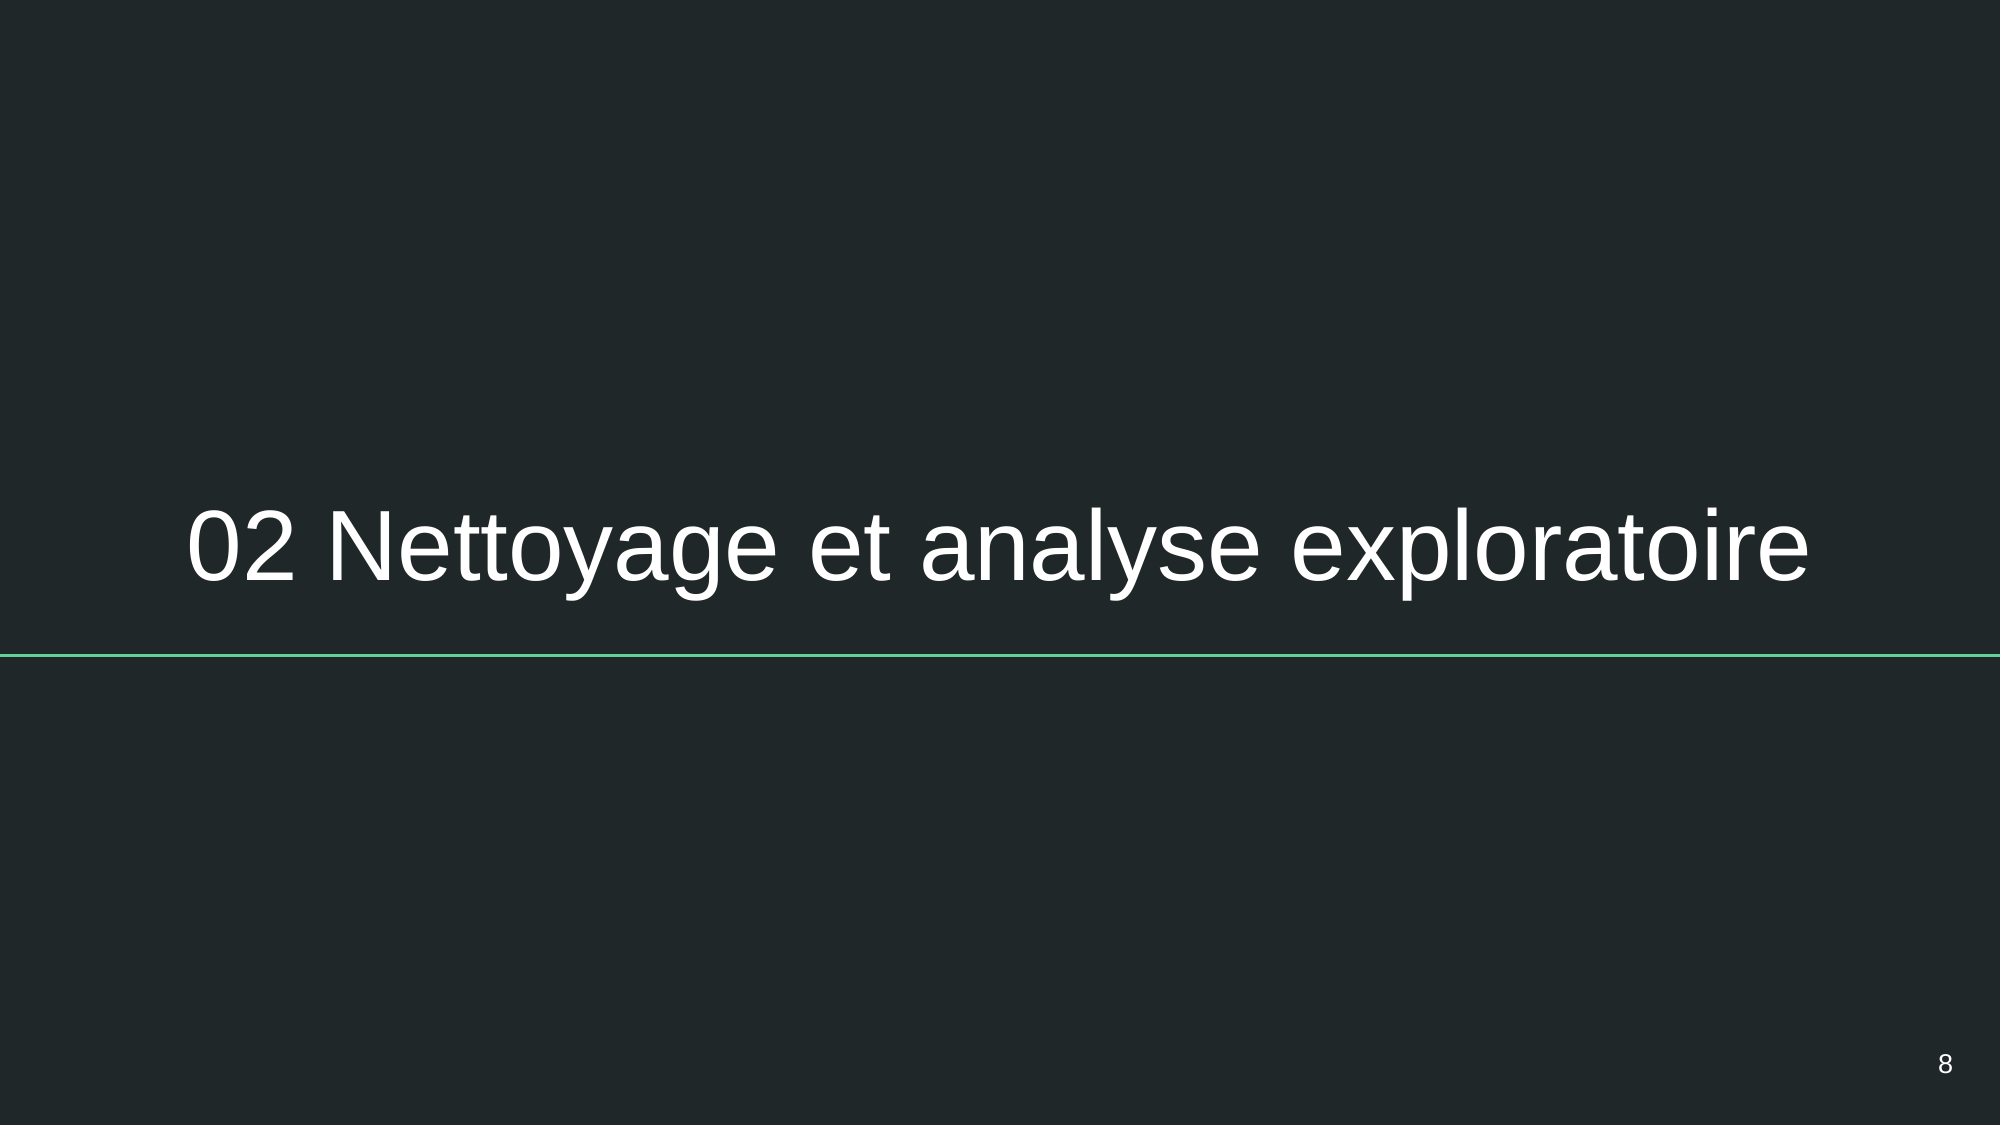

# 02 Nettoyage et analyse exploratoire
8